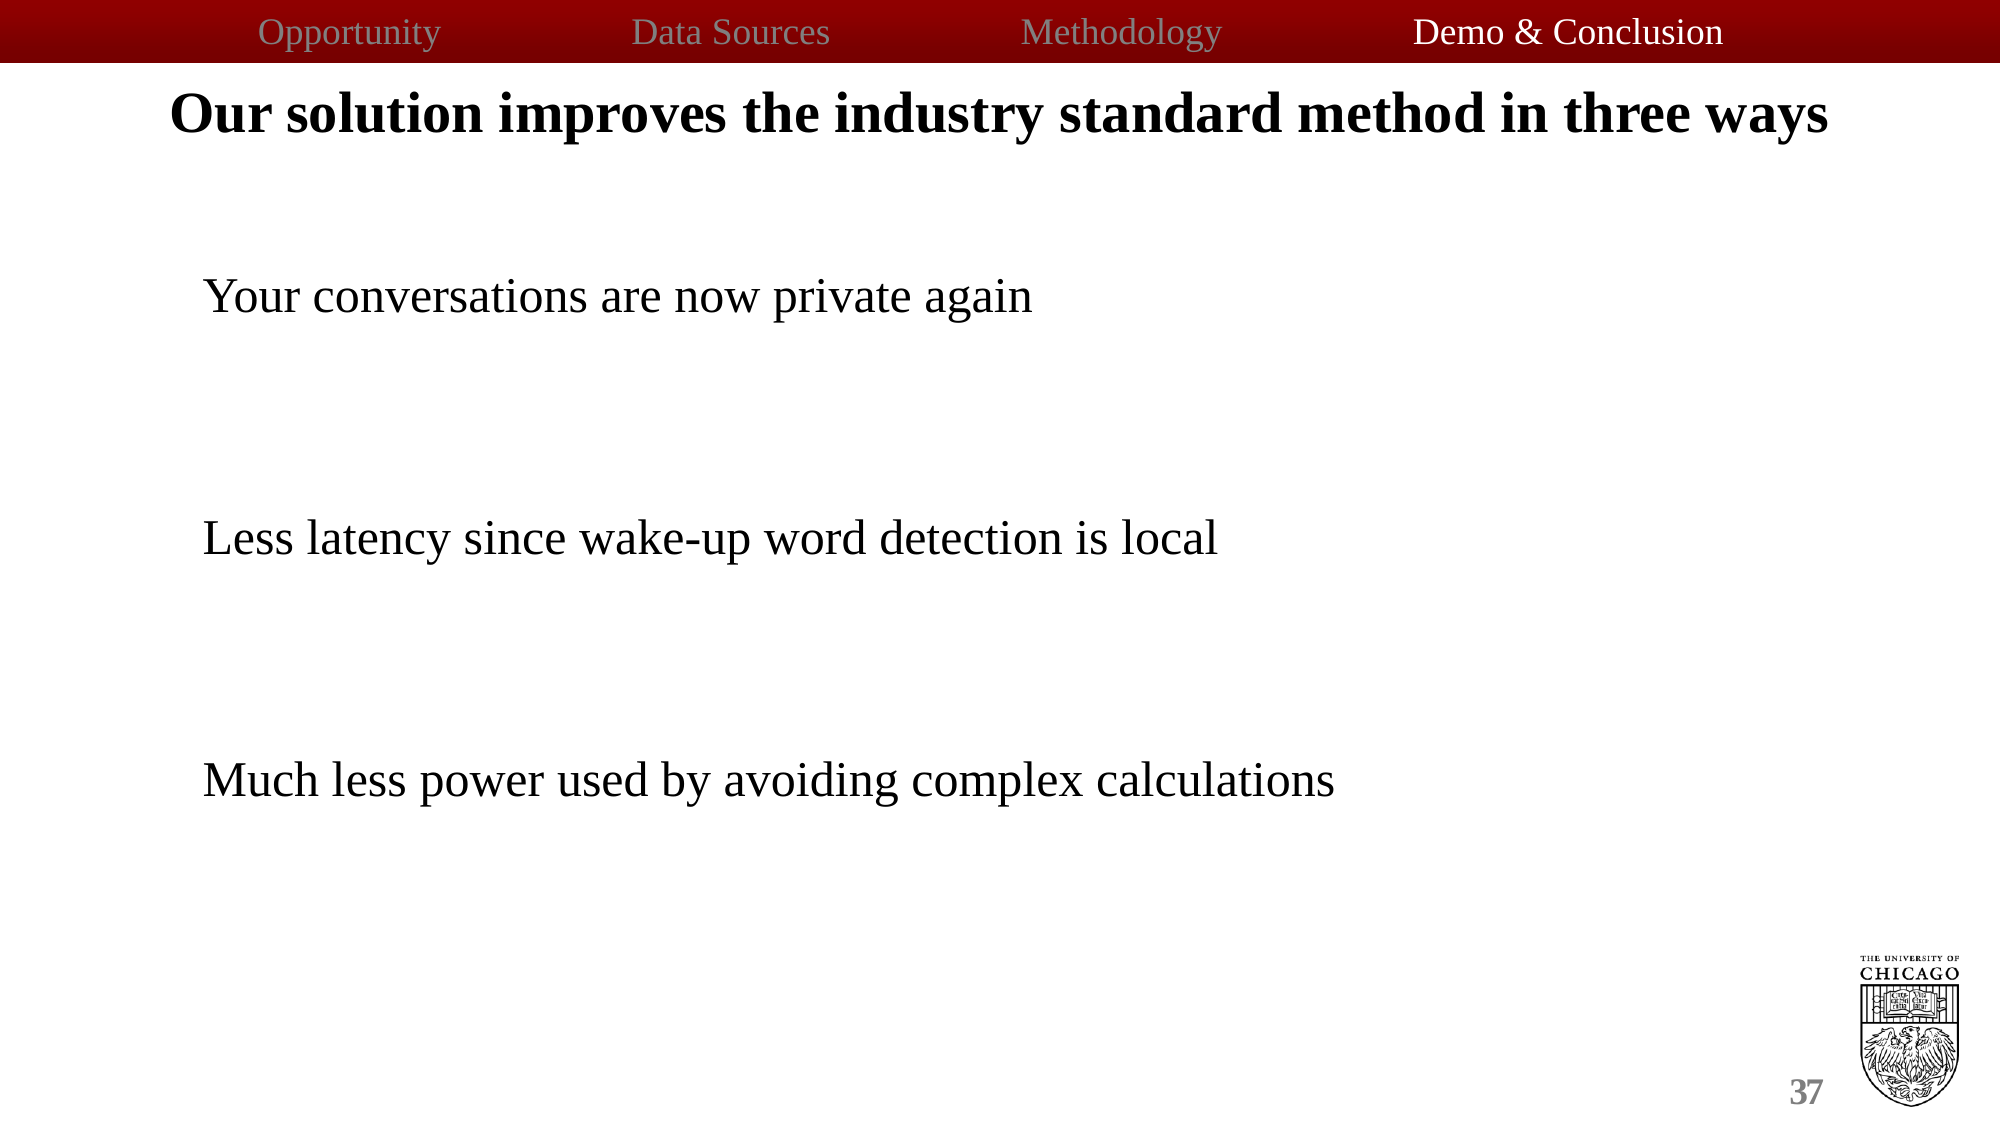

Opportunity                    Data Sources                    Methodology                    Demo & Conclusion​
Our solution improves the industry standard method in three ways
Your conversations are now private again
Less latency since wake-up word detection is local
Much less power used by avoiding complex calculations
37